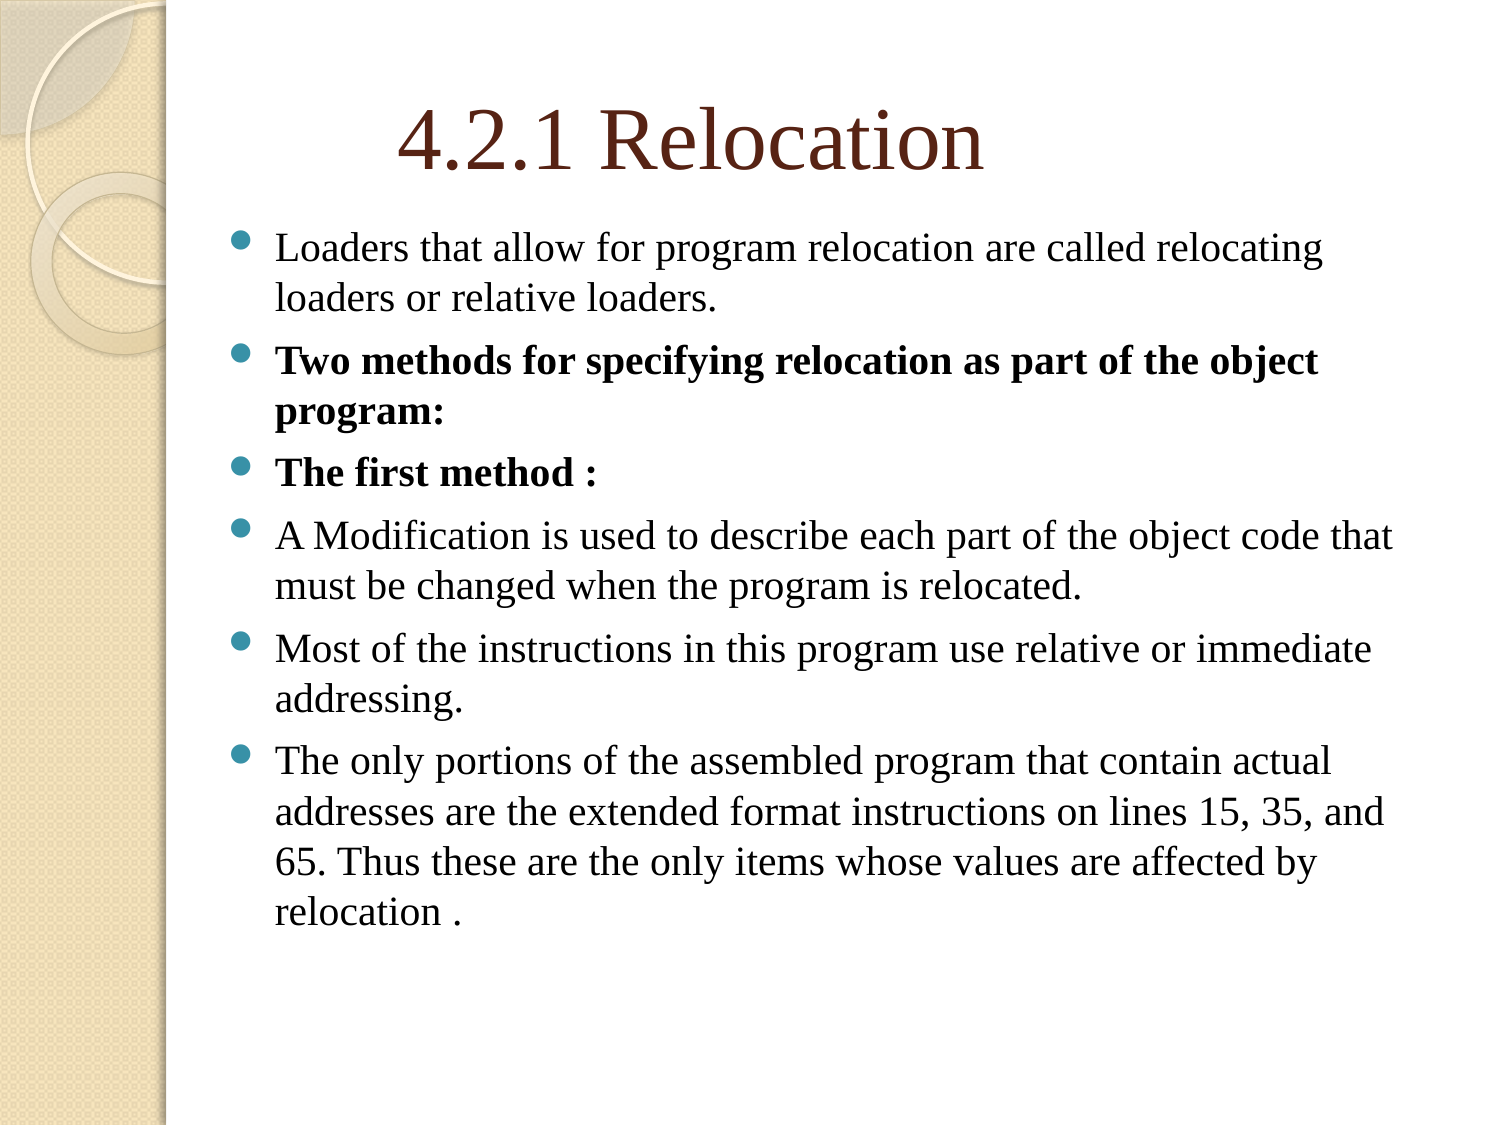

# 4.2.1 Relocation
Loaders that allow for program relocation are called relocating loaders or relative loaders.
Two methods for specifying relocation as part of the object program:
The first method :
A Modification is used to describe each part of the object code that must be changed when the program is relocated.
Most of the instructions in this program use relative or immediate addressing.
The only portions of the assembled program that contain actual addresses are the extended format instructions on lines 15, 35, and 65. Thus these are the only items whose values are affected by relocation .